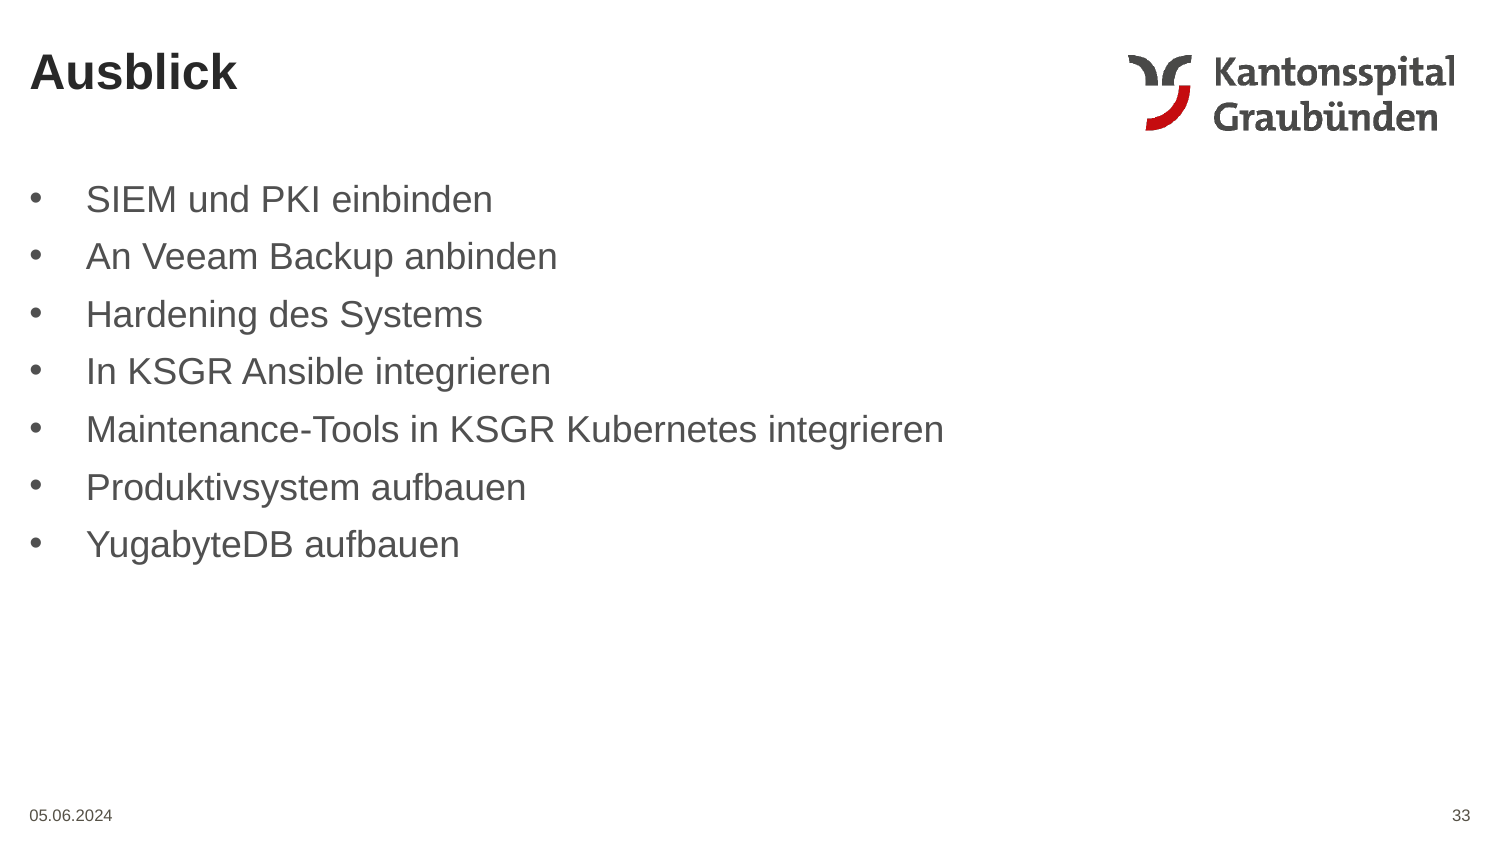

Ausblick
SIEM und PKI einbinden
An Veeam Backup anbinden
Hardening des Systems
In KSGR Ansible integrieren
Maintenance-Tools in KSGR Kubernetes integrieren
Produktivsystem aufbauen
YugabyteDB aufbauen
33
05.06.2024